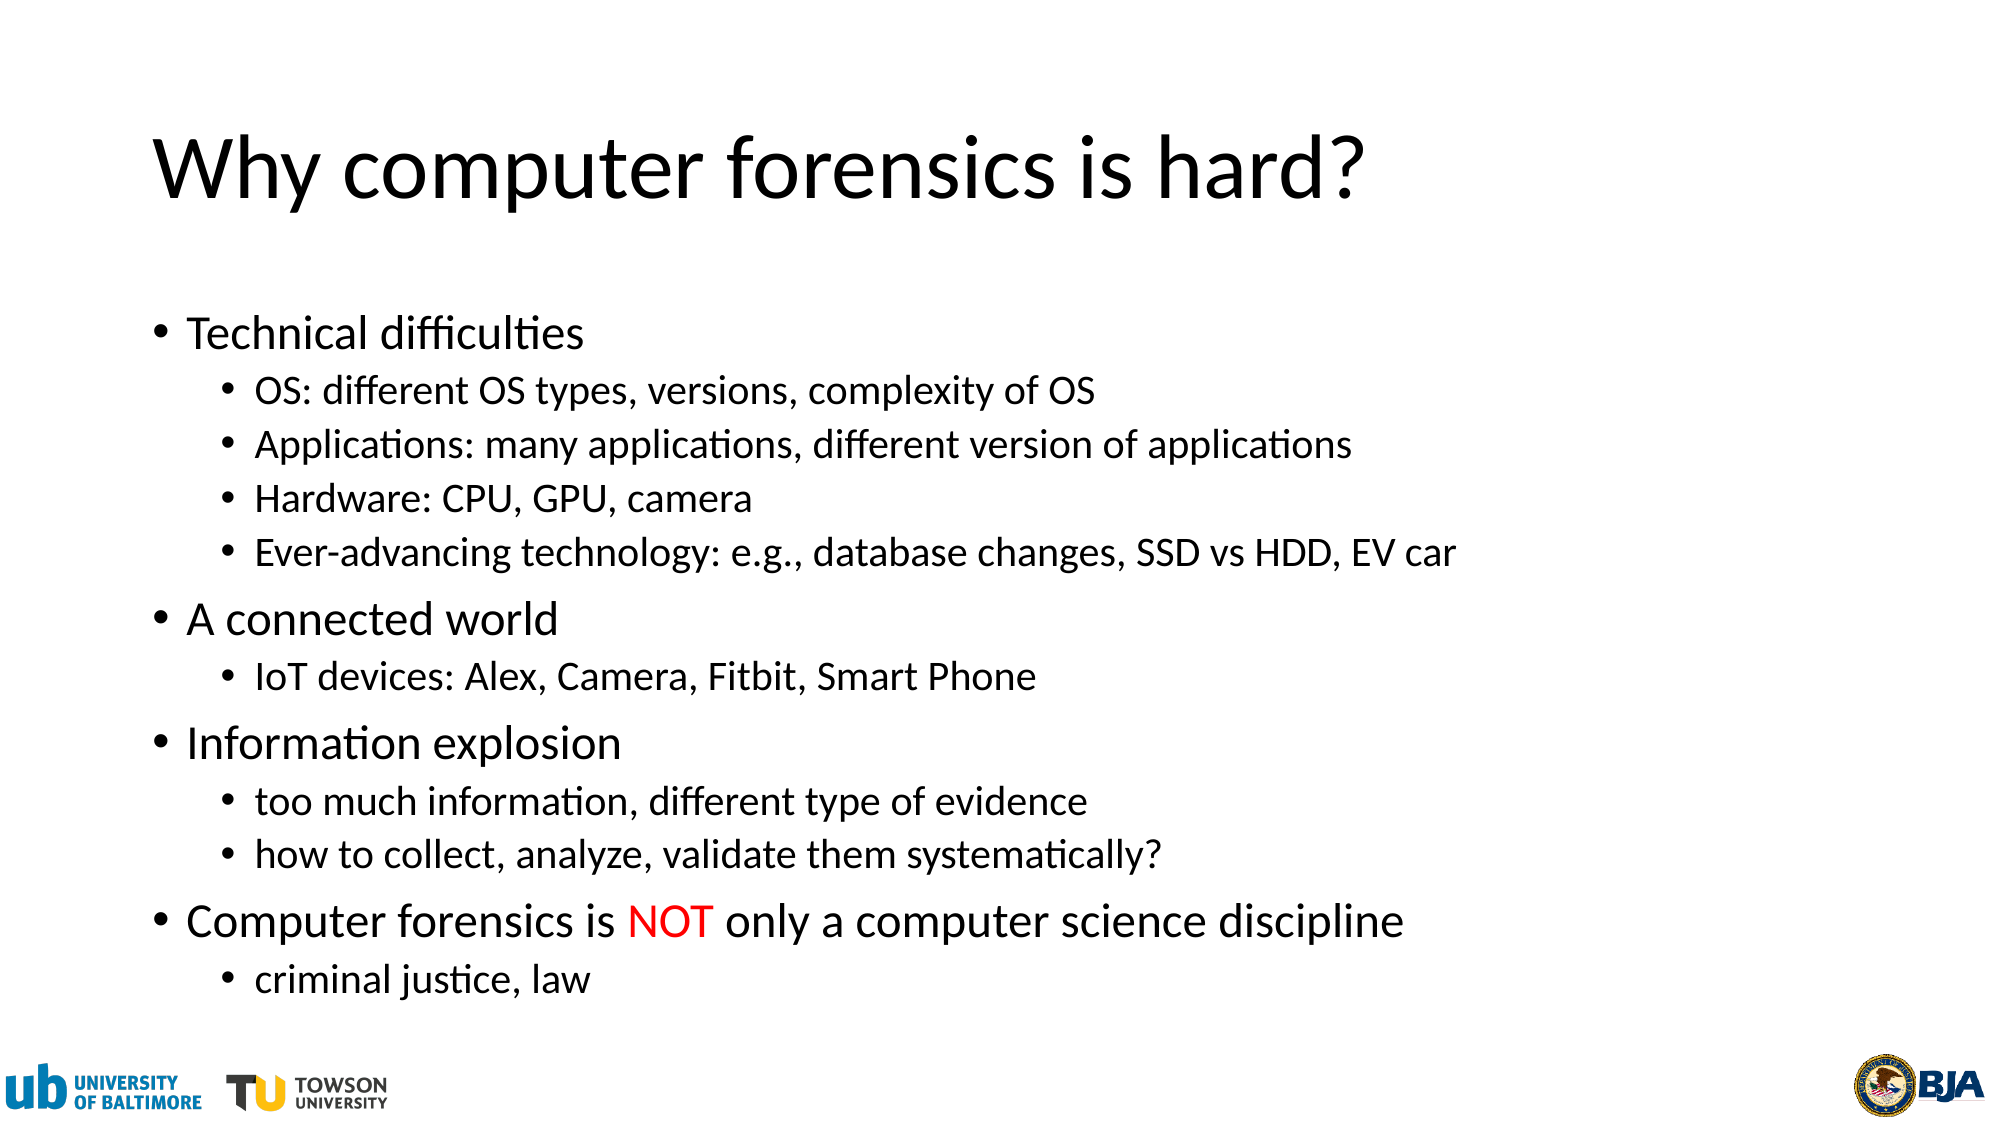

# Why computer forensics is hard?
Technical difficulties
OS: different OS types, versions, complexity of OS
Applications: many applications, different version of applications
Hardware: CPU, GPU, camera
Ever-advancing technology: e.g., database changes, SSD vs HDD, EV car
A connected world
IoT devices: Alex, Camera, Fitbit, Smart Phone
Information explosion
too much information, different type of evidence
how to collect, analyze, validate them systematically?
Computer forensics is NOT only a computer science discipline
criminal justice, law